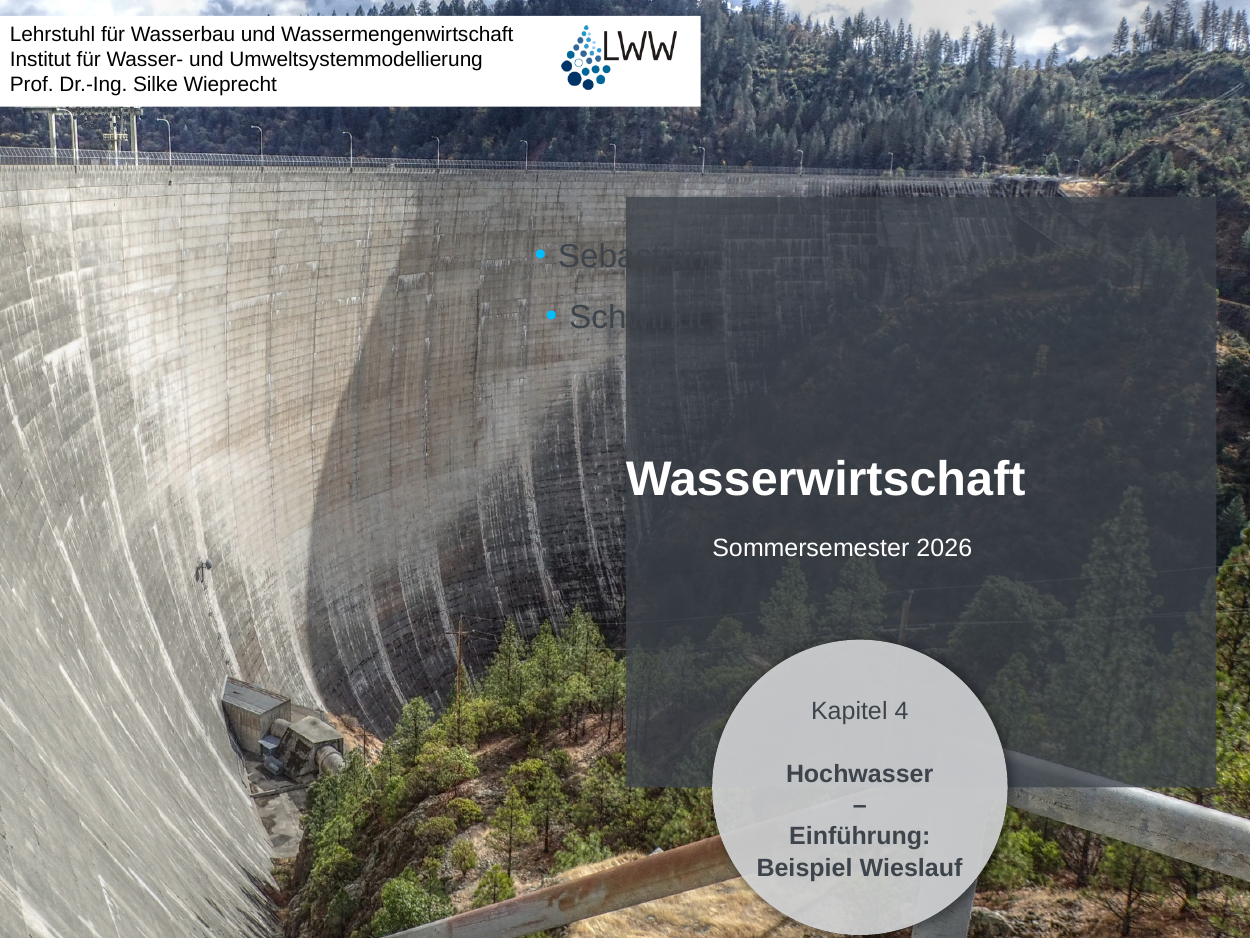

# Wasserwirtschaft
Sommersemester 2026
Kapitel 4

Hochwasser
 –
Einführung:
Beispiel Wieslauf
Sebastian
Schwindt